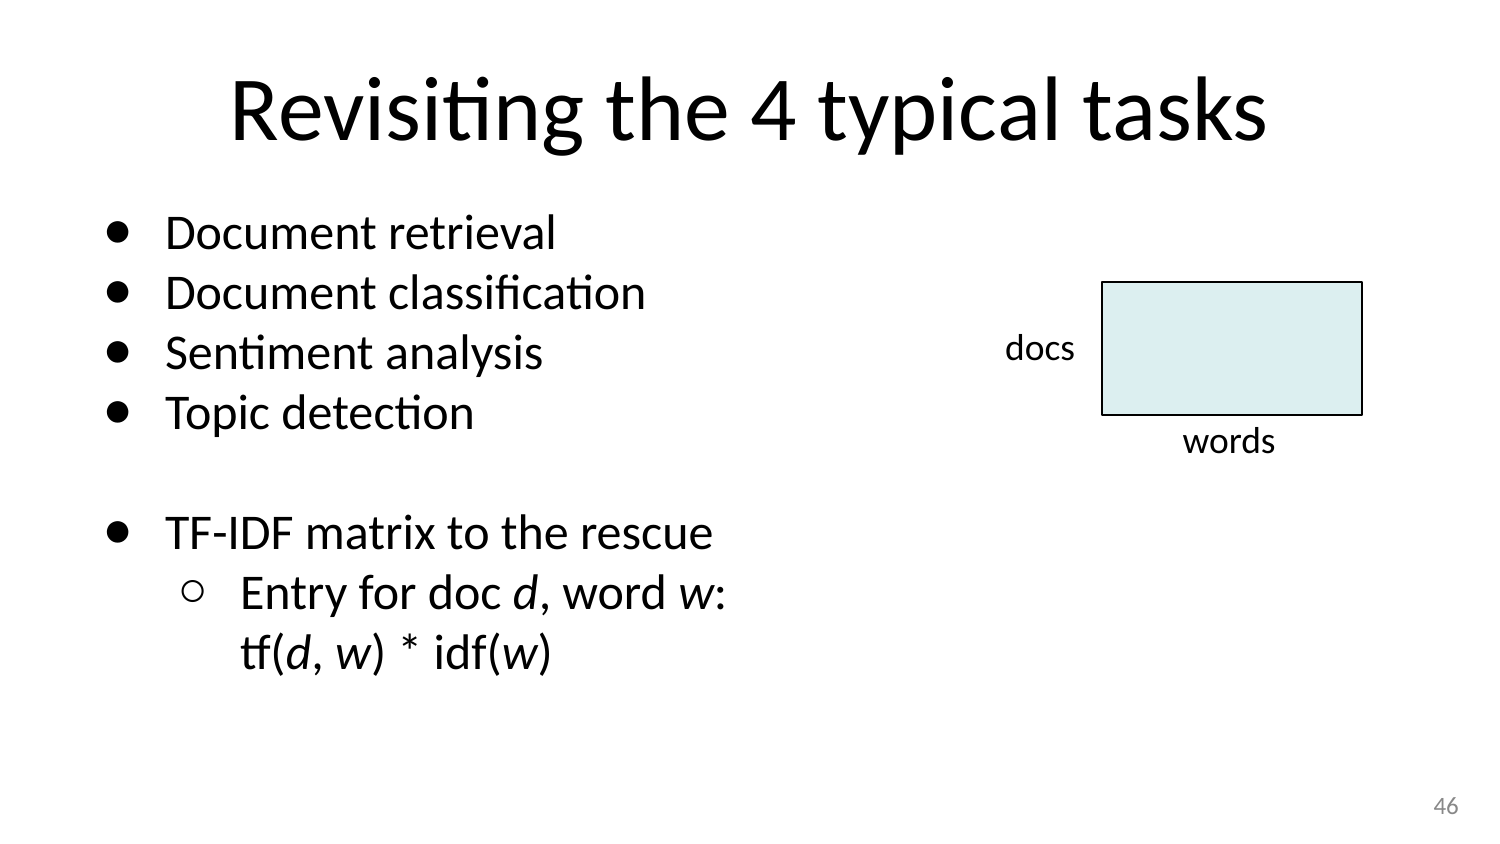

# Revisiting the 4 typical tasks
Document retrieval
Document classification
Sentiment analysis
Topic detection

TF-IDF matrix to the rescue
Entry for doc d, word w:
tf(d, w) * idf(w)

docs
words
46